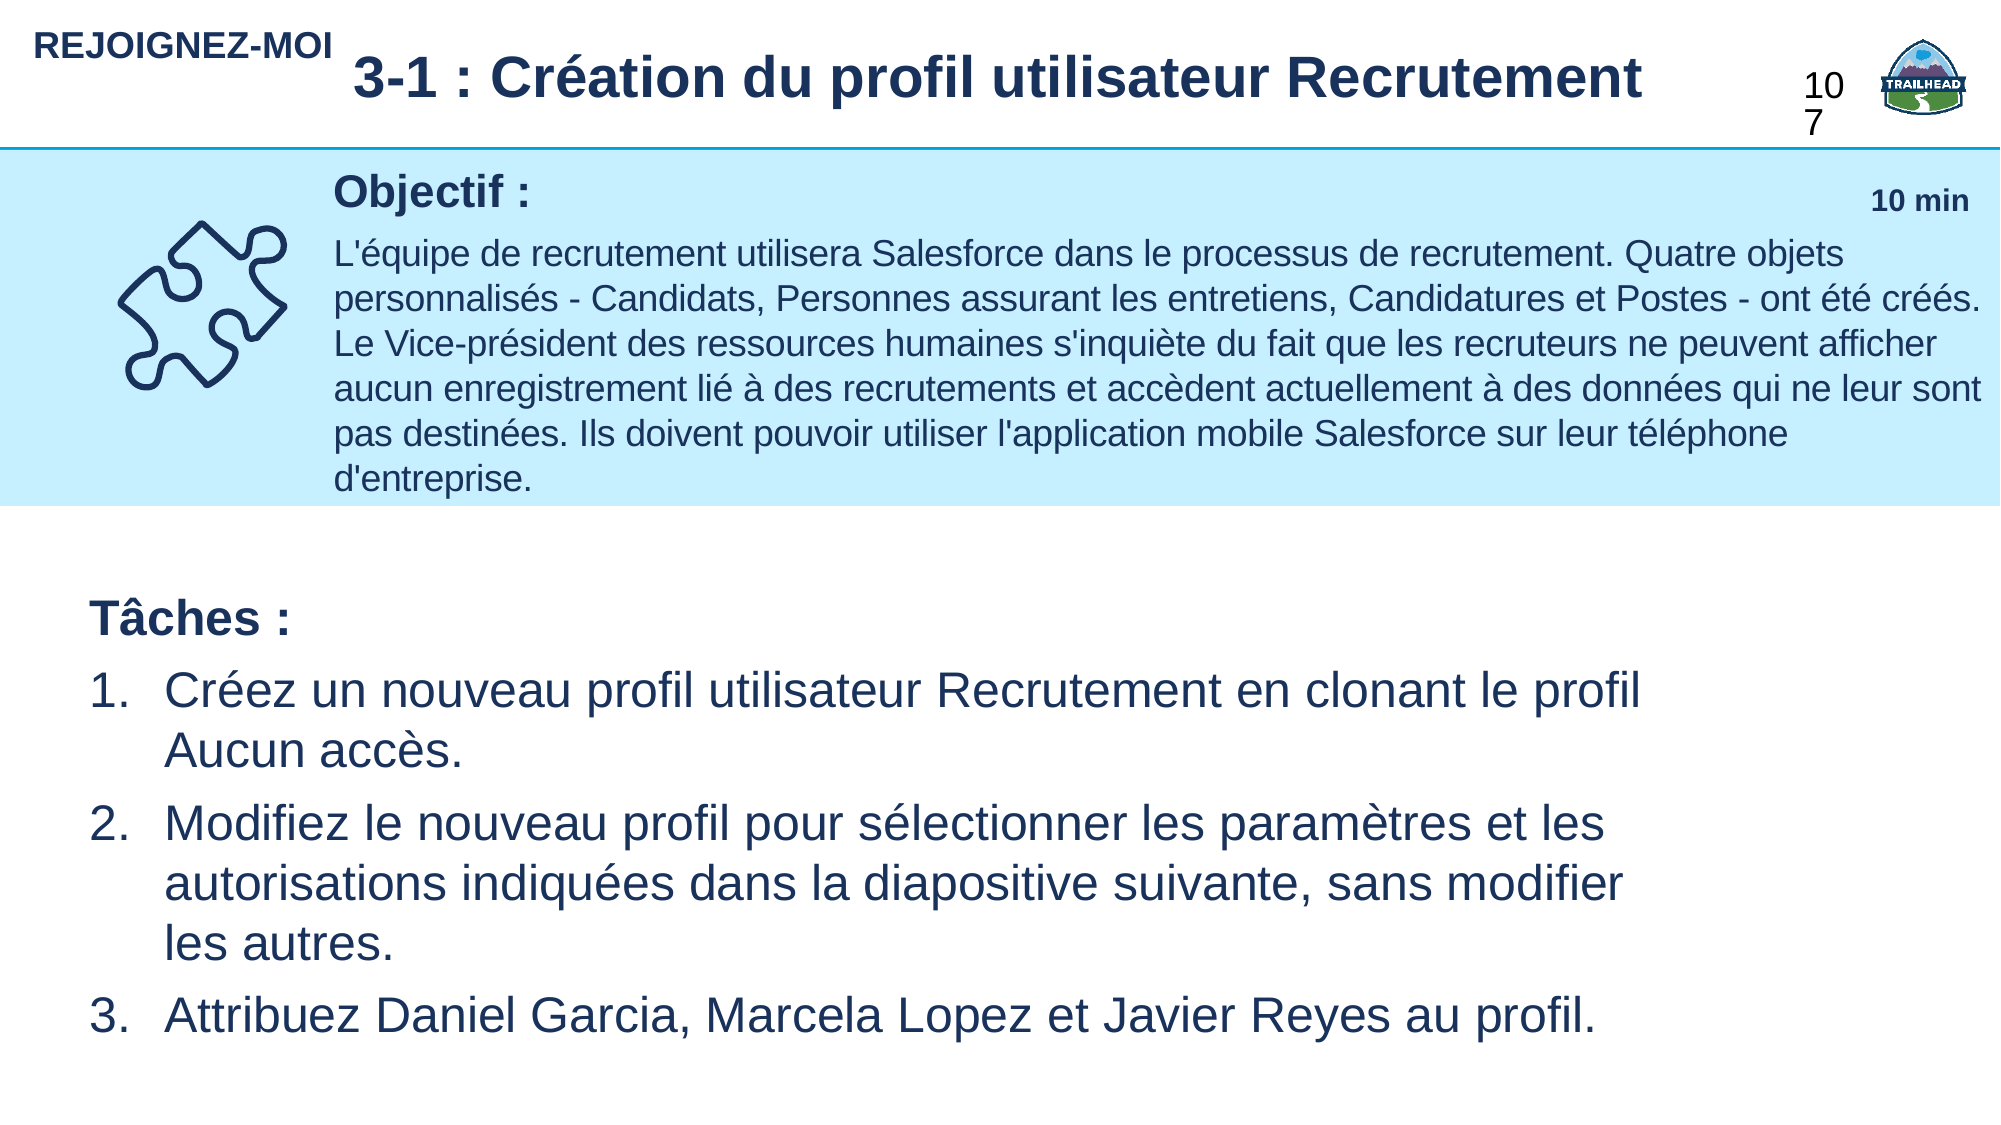

3-1 : Création du profil utilisateur Recrutement
REJOIGNEZ-MOI
107
Objectif :
L'équipe de recrutement utilisera Salesforce dans le processus de recrutement. Quatre objets personnalisés - Candidats, Personnes assurant les entretiens, Candidatures et Postes - ont été créés. Le Vice-président des ressources humaines s'inquiète du fait que les recruteurs ne peuvent afficher aucun enregistrement lié à des recrutements et accèdent actuellement à des données qui ne leur sont pas destinées. Ils doivent pouvoir utiliser l'application mobile Salesforce sur leur téléphone d'entreprise.
10 min
Tâches :
Créez un nouveau profil utilisateur Recrutement en clonant le profil Aucun accès.
Modifiez le nouveau profil pour sélectionner les paramètres et les autorisations indiquées dans la diapositive suivante, sans modifier les autres.
Attribuez Daniel Garcia, Marcela Lopez et Javier Reyes au profil.